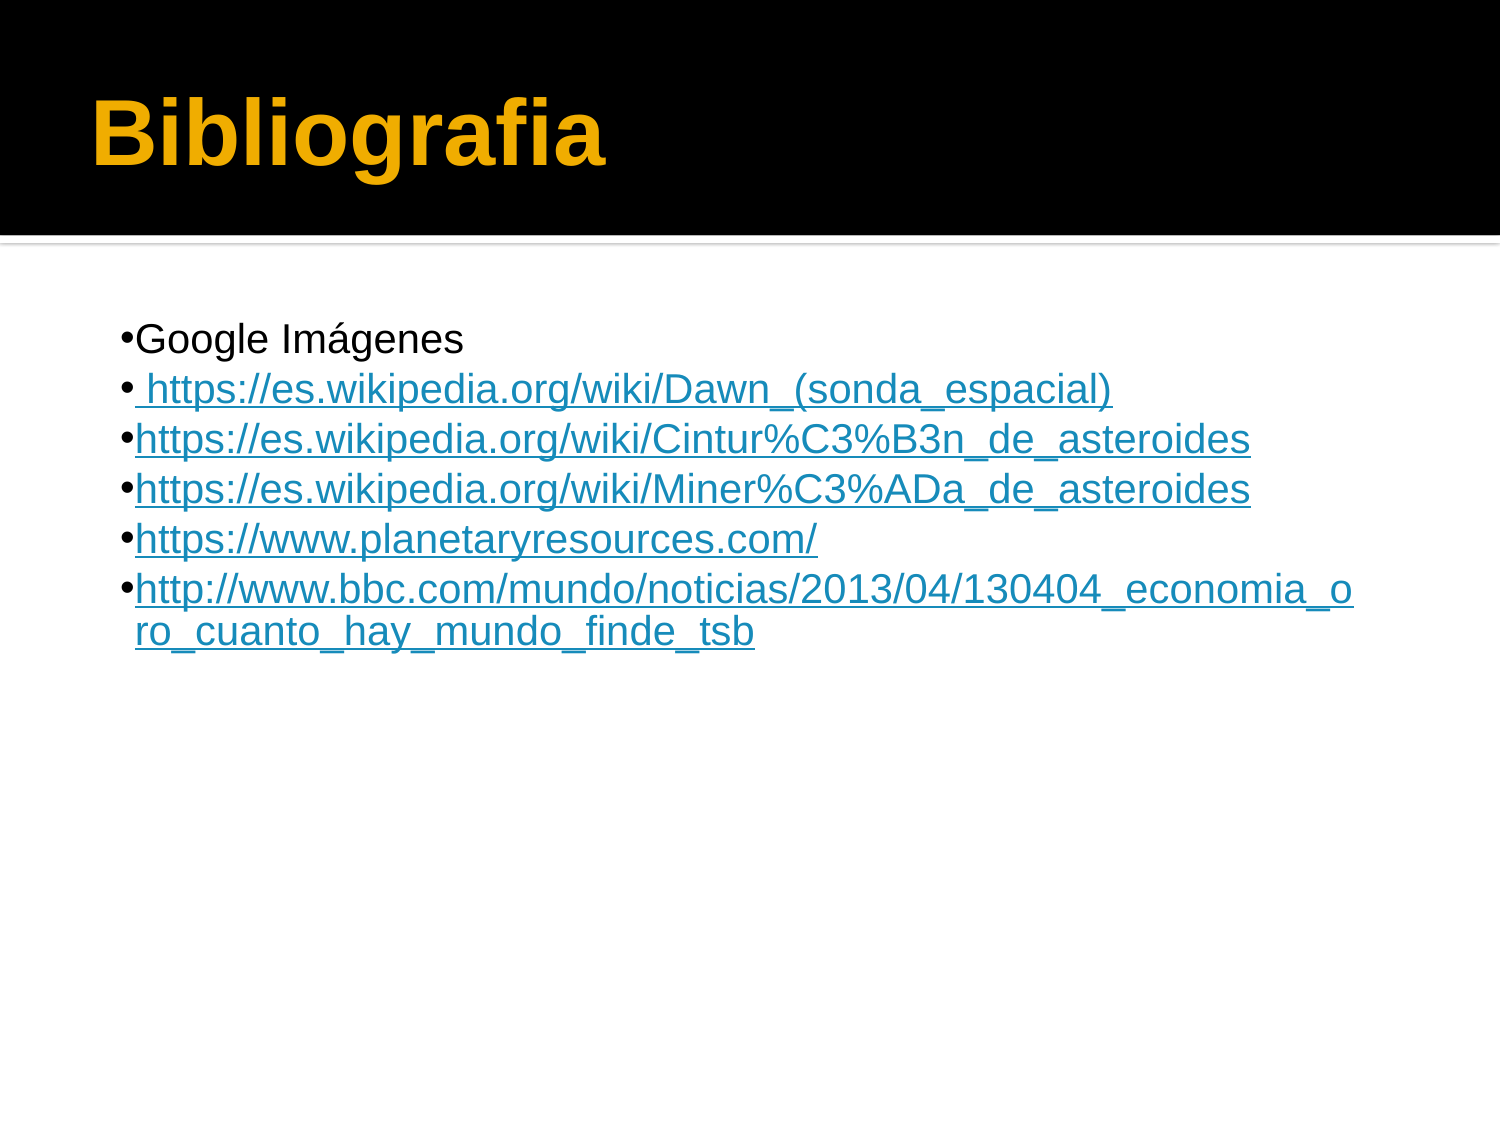

# Bibliografia
Google Imágenes
 https://es.wikipedia.org/wiki/Dawn_(sonda_espacial)
https://es.wikipedia.org/wiki/Cintur%C3%B3n_de_asteroides
https://es.wikipedia.org/wiki/Miner%C3%ADa_de_asteroides
https://www.planetaryresources.com/
http://www.bbc.com/mundo/noticias/2013/04/130404_economia_oro_cuanto_hay_mundo_finde_tsb